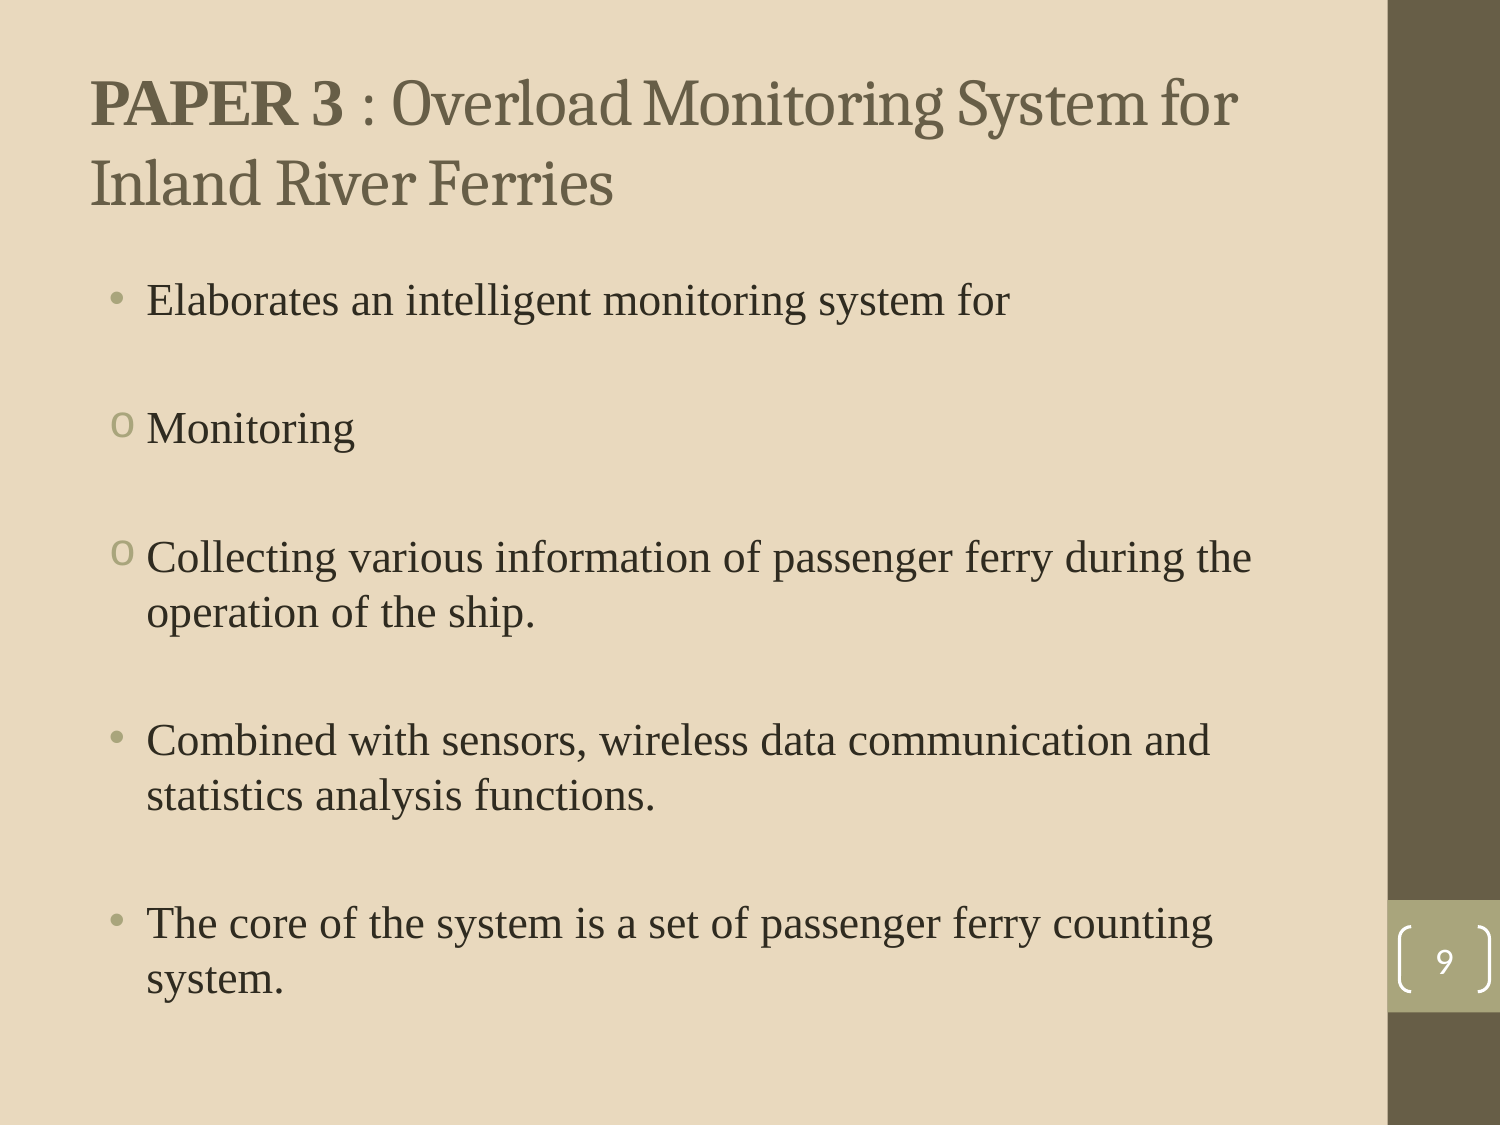

# PAPER 3 : Overload Monitoring System for Inland River Ferries
Elaborates an intelligent monitoring system for

Monitoring

Collecting various information of passenger ferry during the operation of the ship.

Combined with sensors, wireless data communication and statistics analysis functions.

The core of the system is a set of passenger ferry counting system.
9